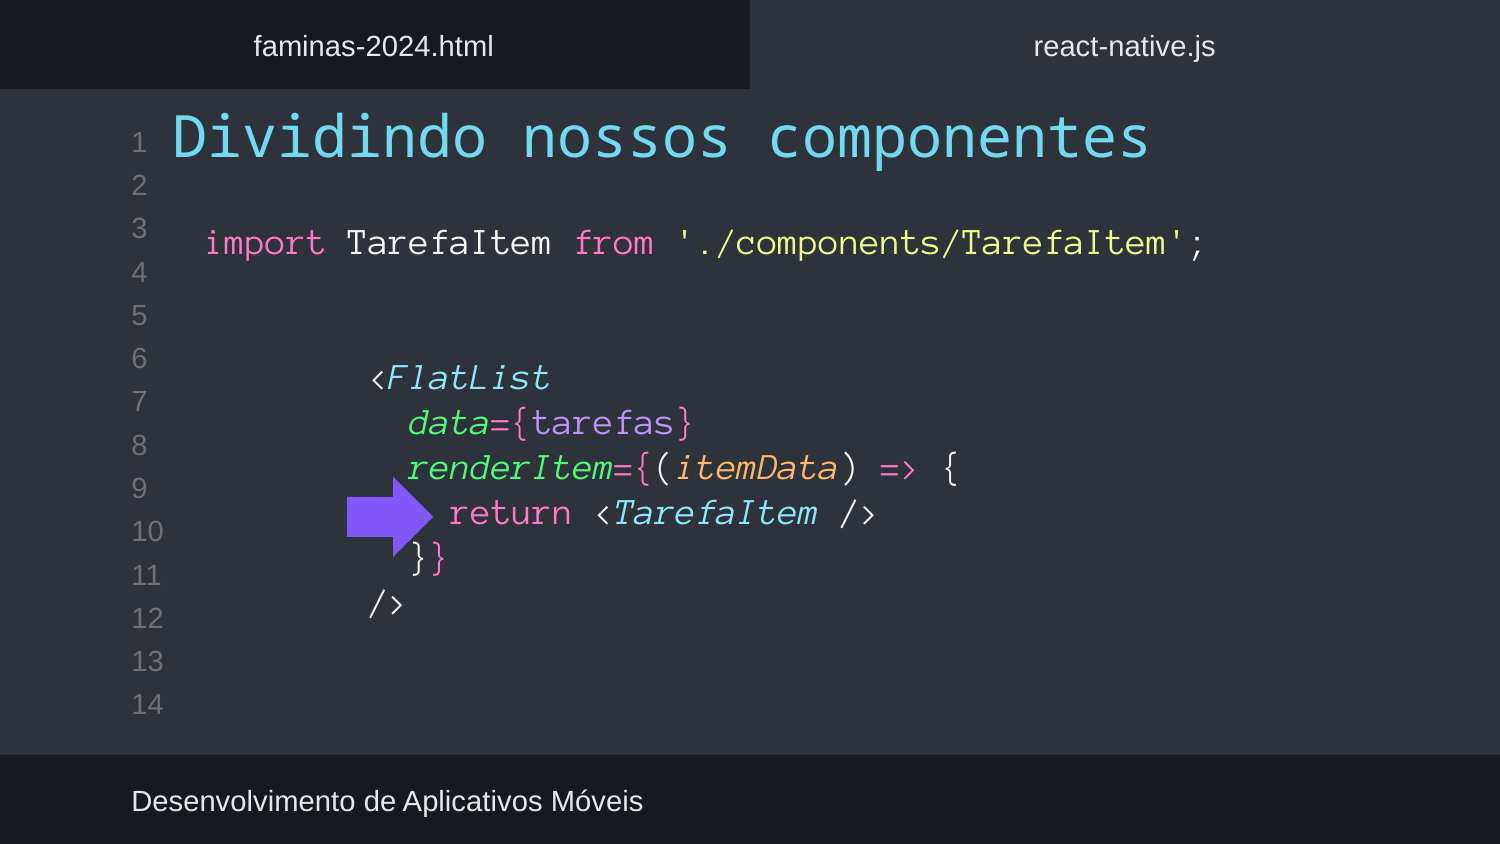

faminas-2024.html
react-native.js
Dividindo nossos componentes
import TarefaItem from './components/TarefaItem';

        <FlatList
          data={tarefas}
          renderItem={(itemData) => {
            return <TarefaItem />
          }}
        />

Desenvolvimento de Aplicativos Móveis